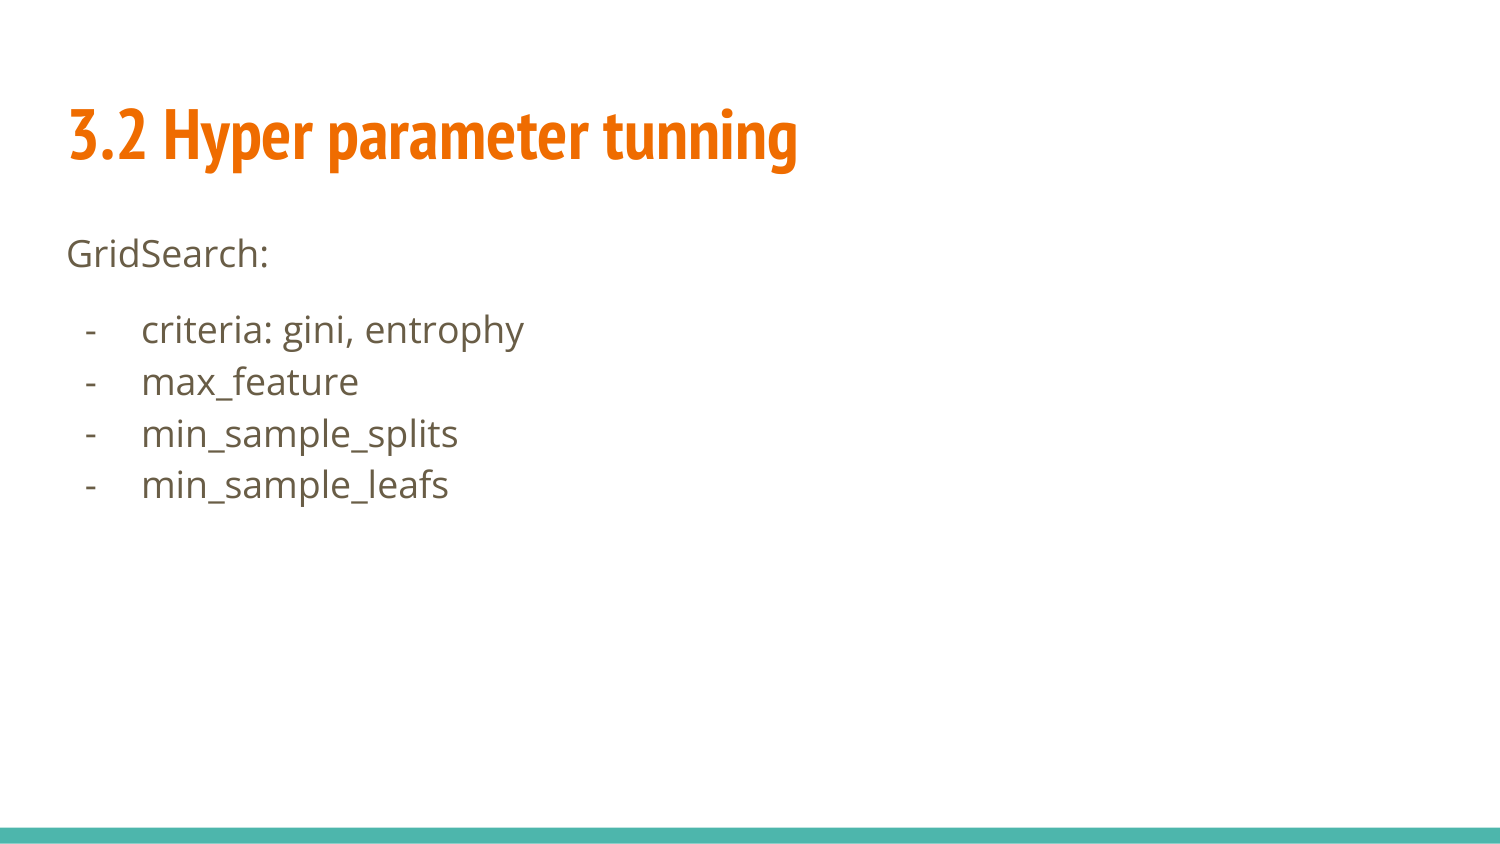

# 3.2 Hyper parameter tunning
GridSearch:
criteria: gini, entrophy
max_feature
min_sample_splits
min_sample_leafs